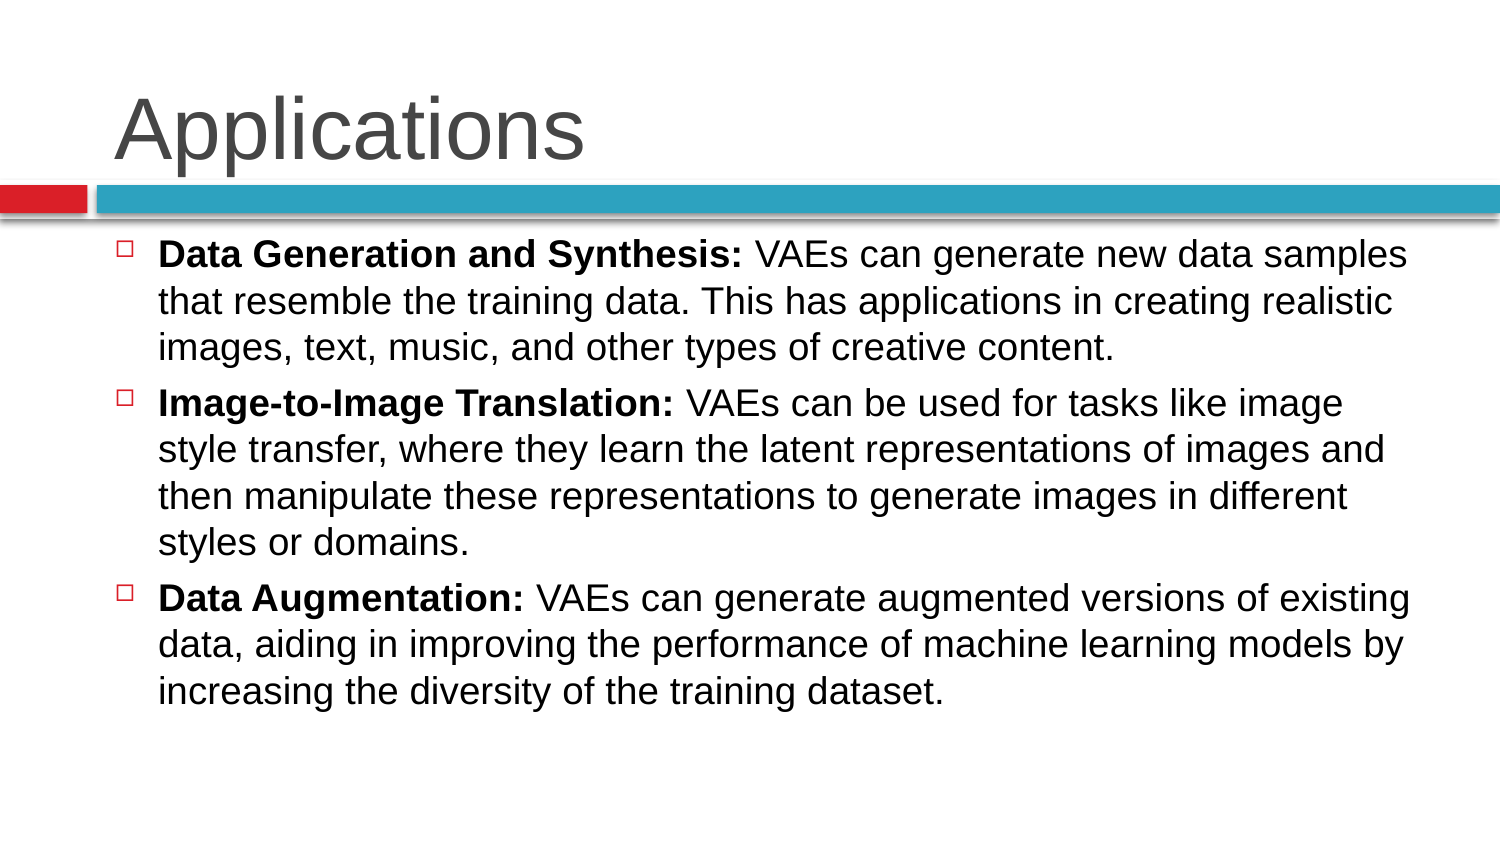

# Applications
Data Generation and Synthesis: VAEs can generate new data samples that resemble the training data. This has applications in creating realistic images, text, music, and other types of creative content.
Image-to-Image Translation: VAEs can be used for tasks like image style transfer, where they learn the latent representations of images and then manipulate these representations to generate images in different styles or domains.
Data Augmentation: VAEs can generate augmented versions of existing data, aiding in improving the performance of machine learning models by increasing the diversity of the training dataset.